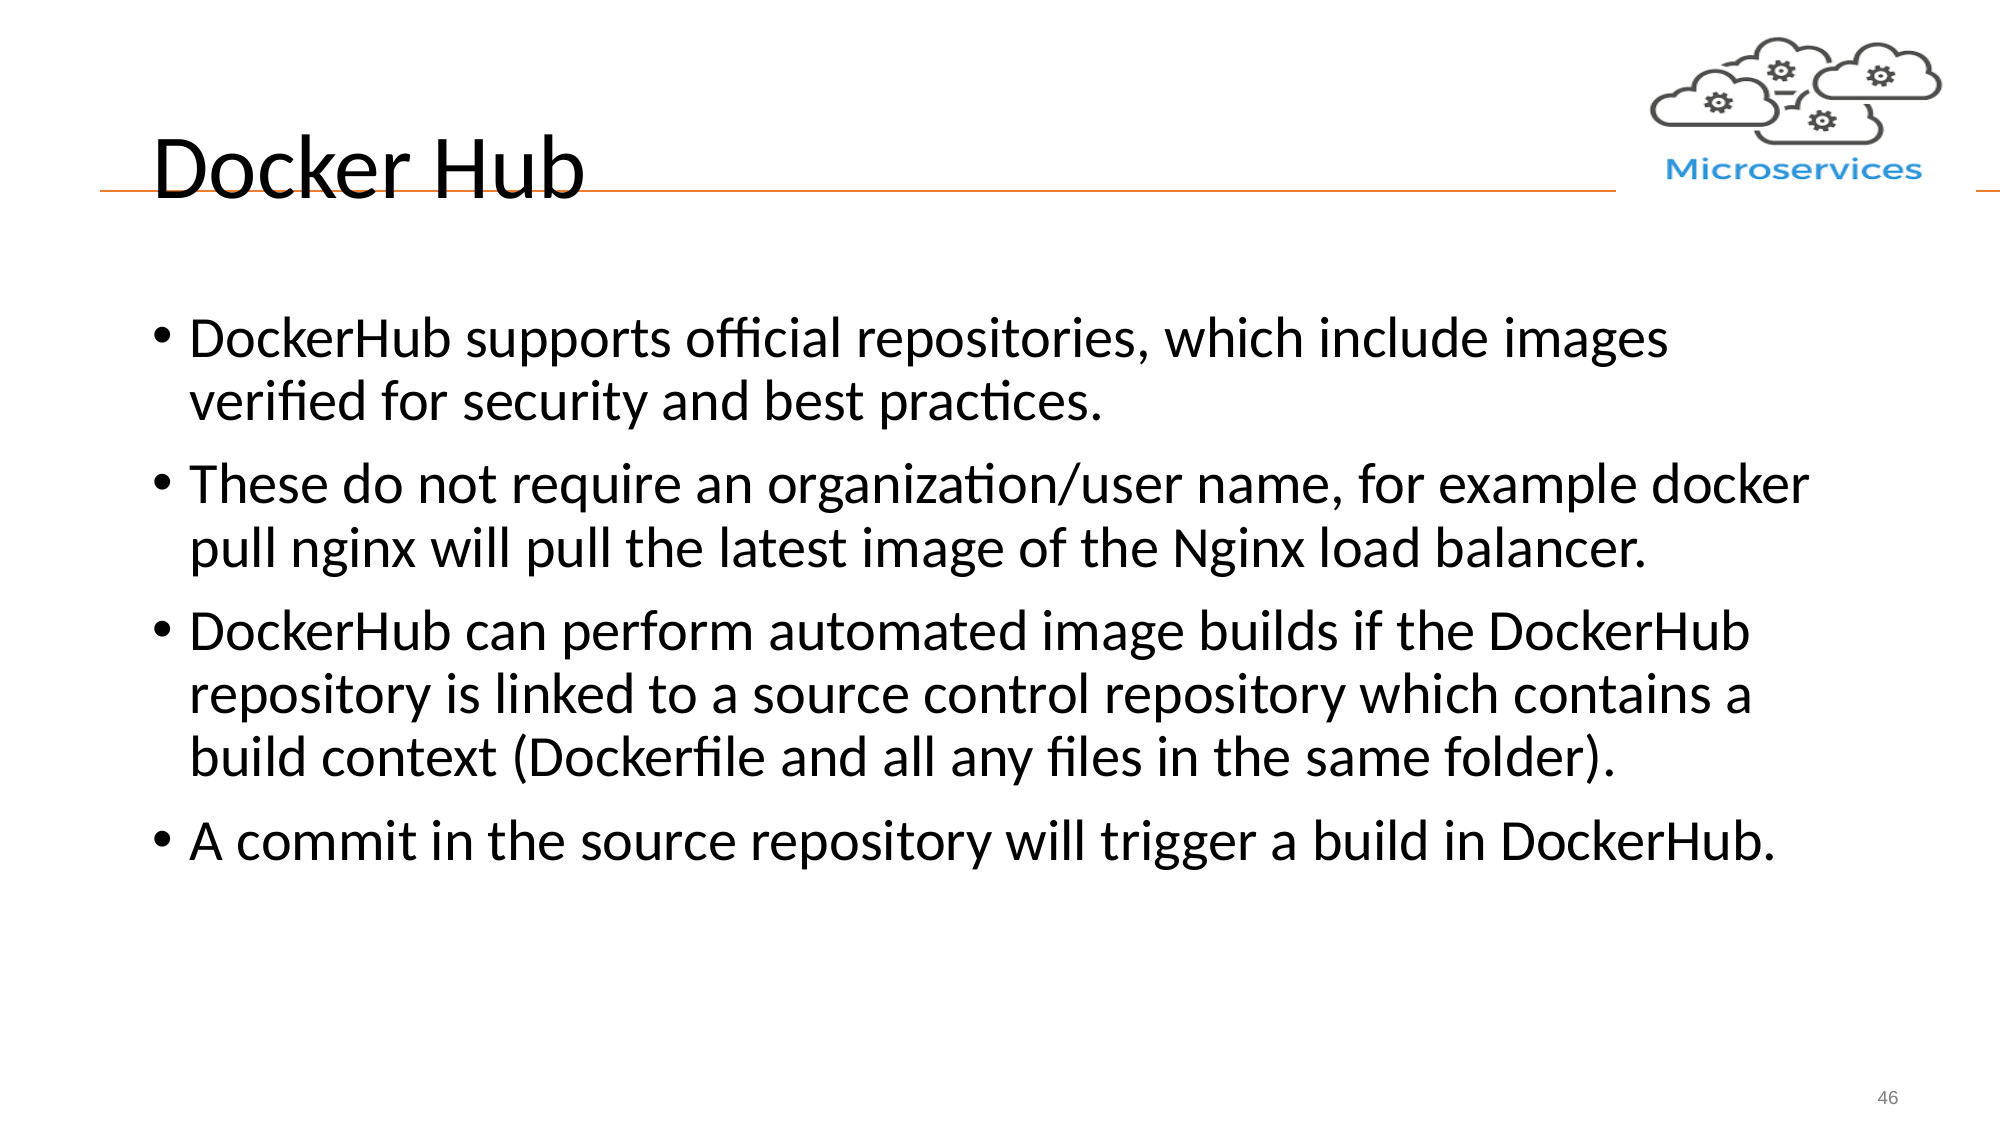

# Docker Hub
DockerHub supports official repositories, which include images verified for security and best practices.
These do not require an organization/user name, for example docker pull nginx will pull the latest image of the Nginx load balancer.
DockerHub can perform automated image builds if the DockerHub repository is linked to a source control repository which contains a build context (Dockerfile and all any files in the same folder).
A commit in the source repository will trigger a build in DockerHub.